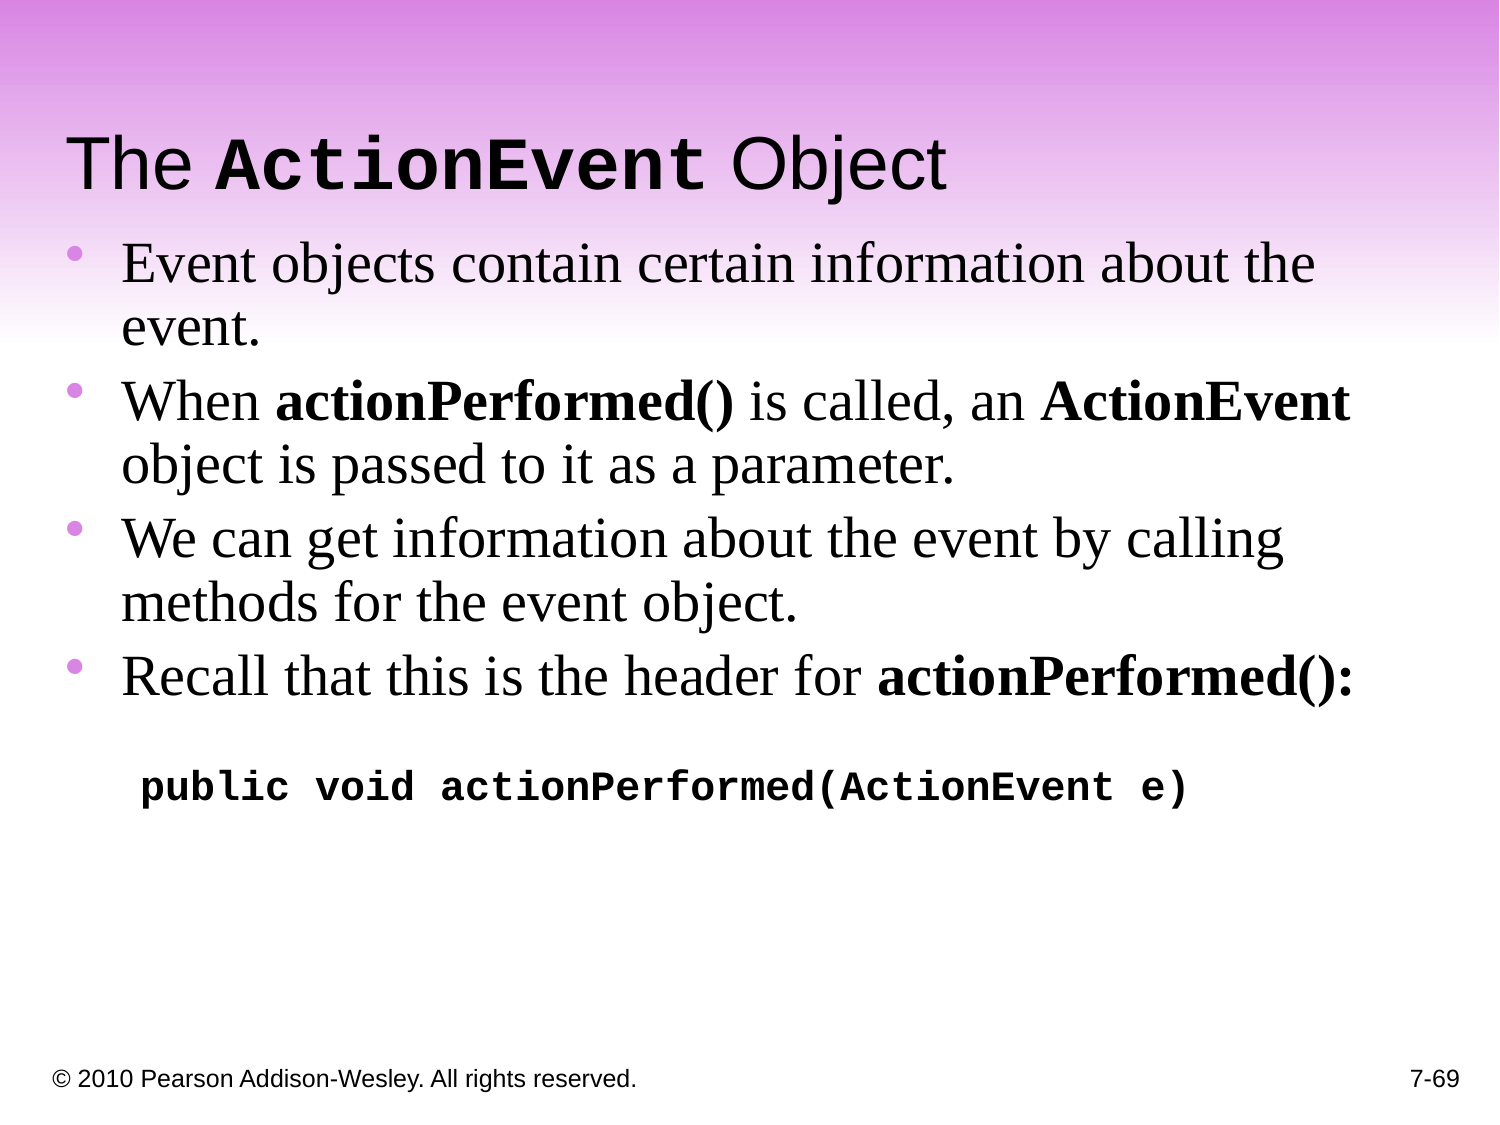

The ActionEvent Object
Event objects contain certain information about the event.
When actionPerformed() is called, an ActionEvent object is passed to it as a parameter.
We can get information about the event by calling methods for the event object.
Recall that this is the header for actionPerformed():

public void actionPerformed(ActionEvent e)

7-69